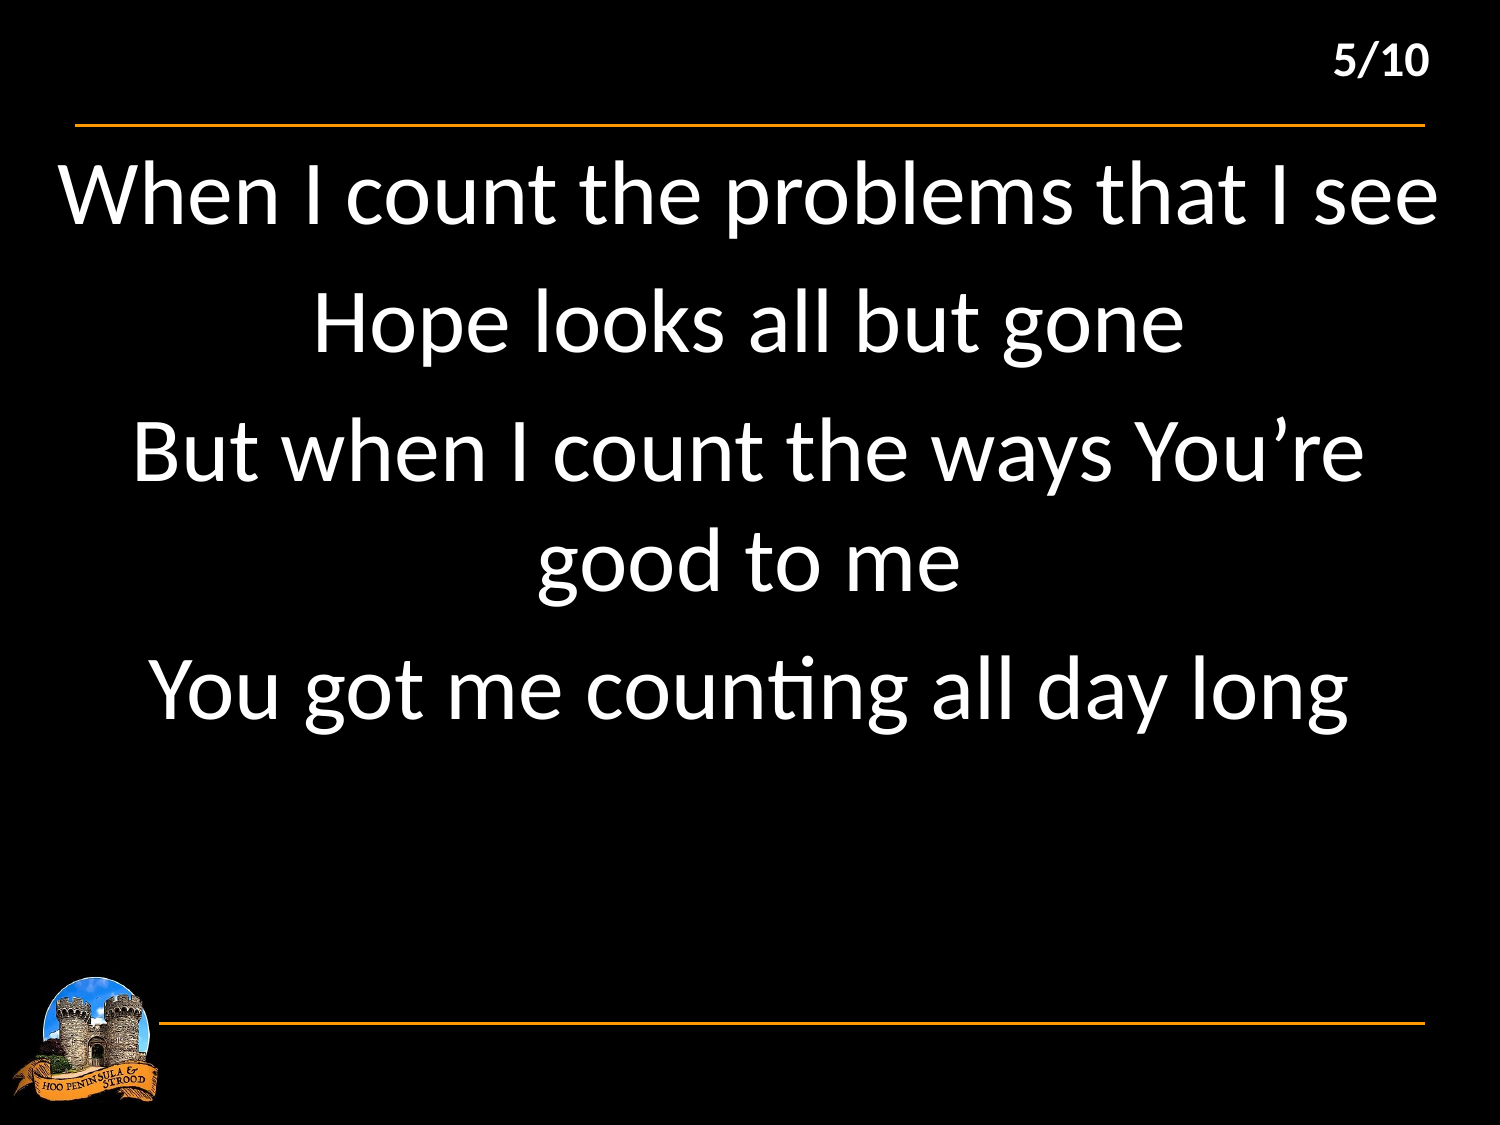

5/10
When I count the problems that I see
Hope looks all but gone
But when I count the ways You’re good to me
You got me counting all day long